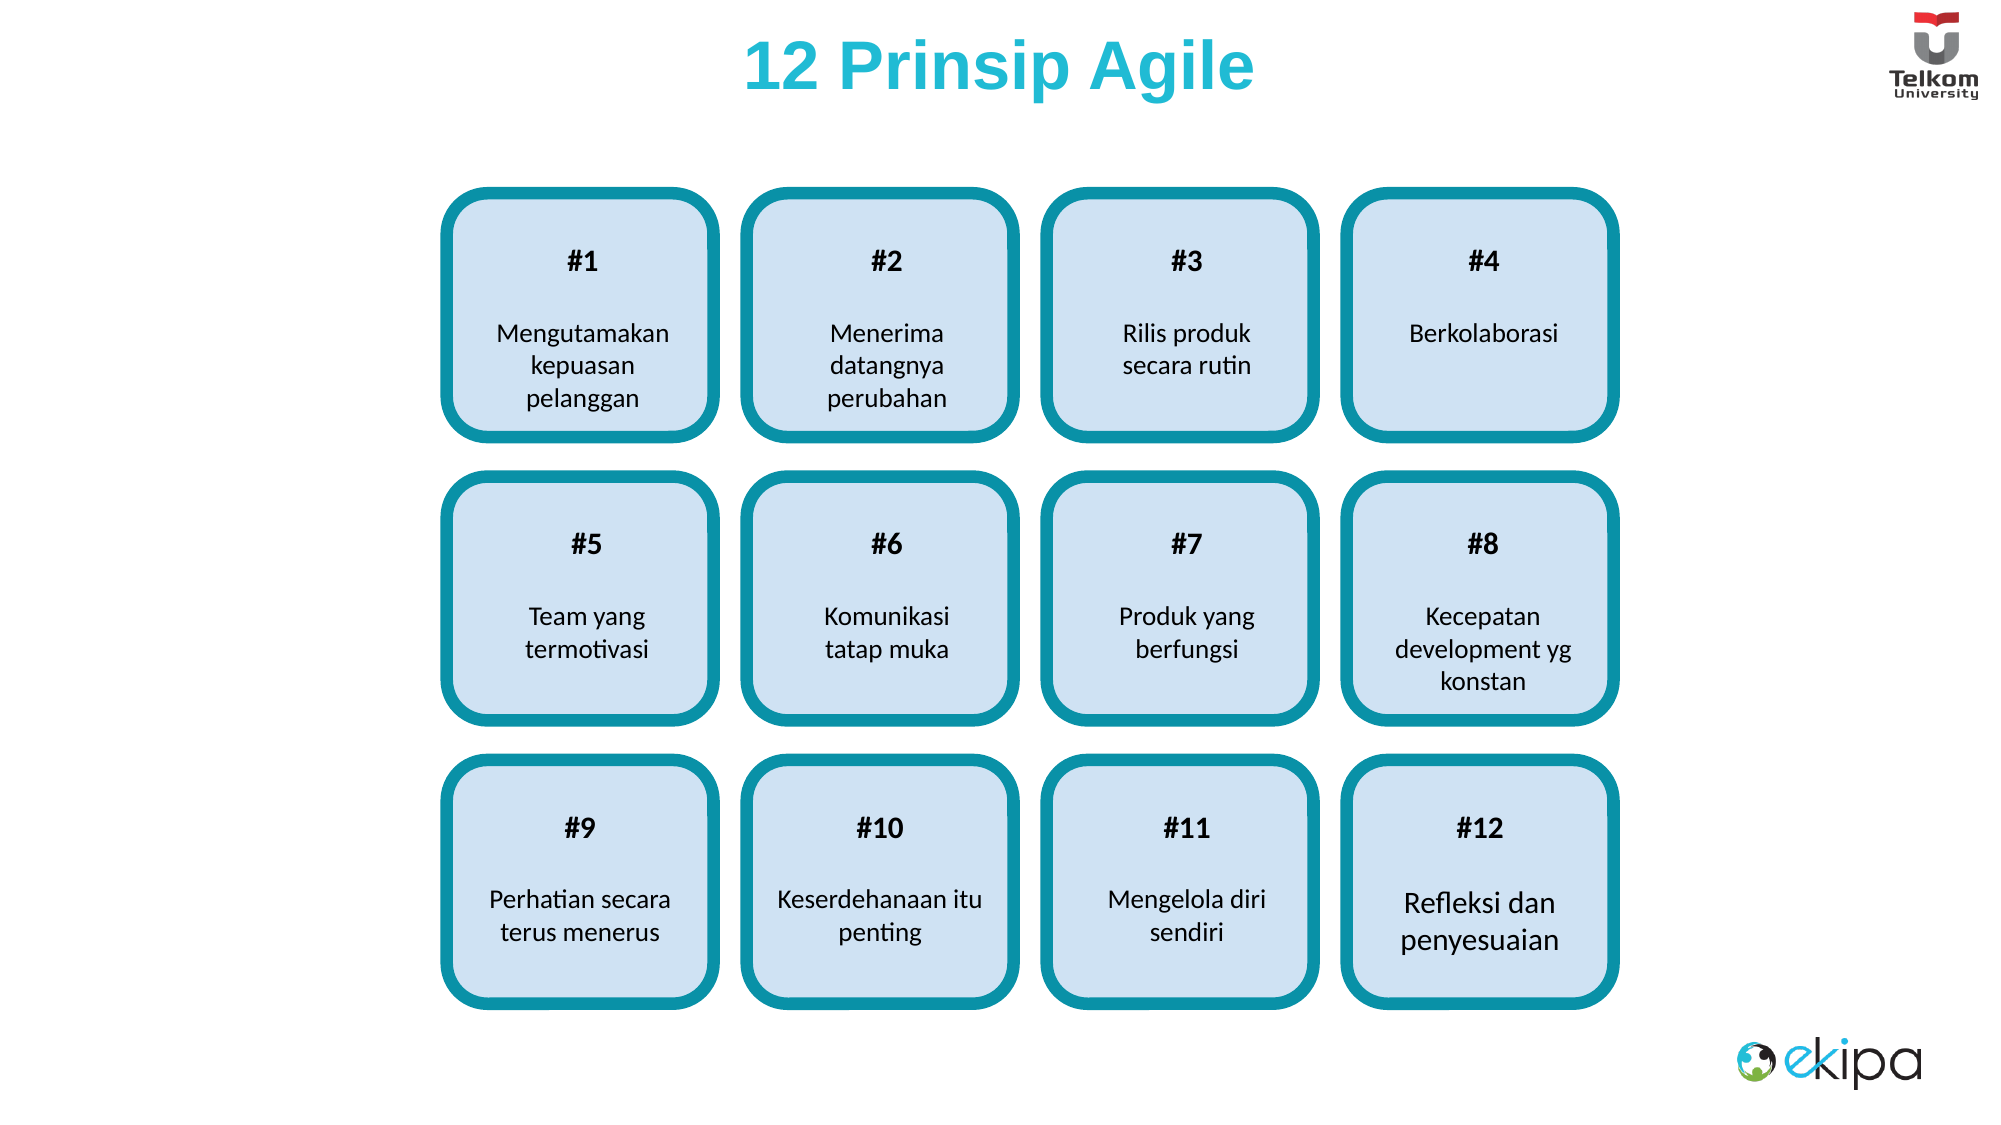

# 12 Prinsip Agile

#1

Mengutamakan kepuasan pelanggan

#2

Menerima datangnya perubahan

#3

Rilis produk secara rutin

#4

Berkolaborasi

#5

Team yang termotivasi

#6

Komunikasi tatap muka

#7

Produk yang berfungsi

#8

Kecepatan development yg konstan

#9

Perhatian secara terus menerus

#10

Keserdehanaan itu penting

#11

Mengelola diri sendiri

#12

Refleksi dan penyesuaian